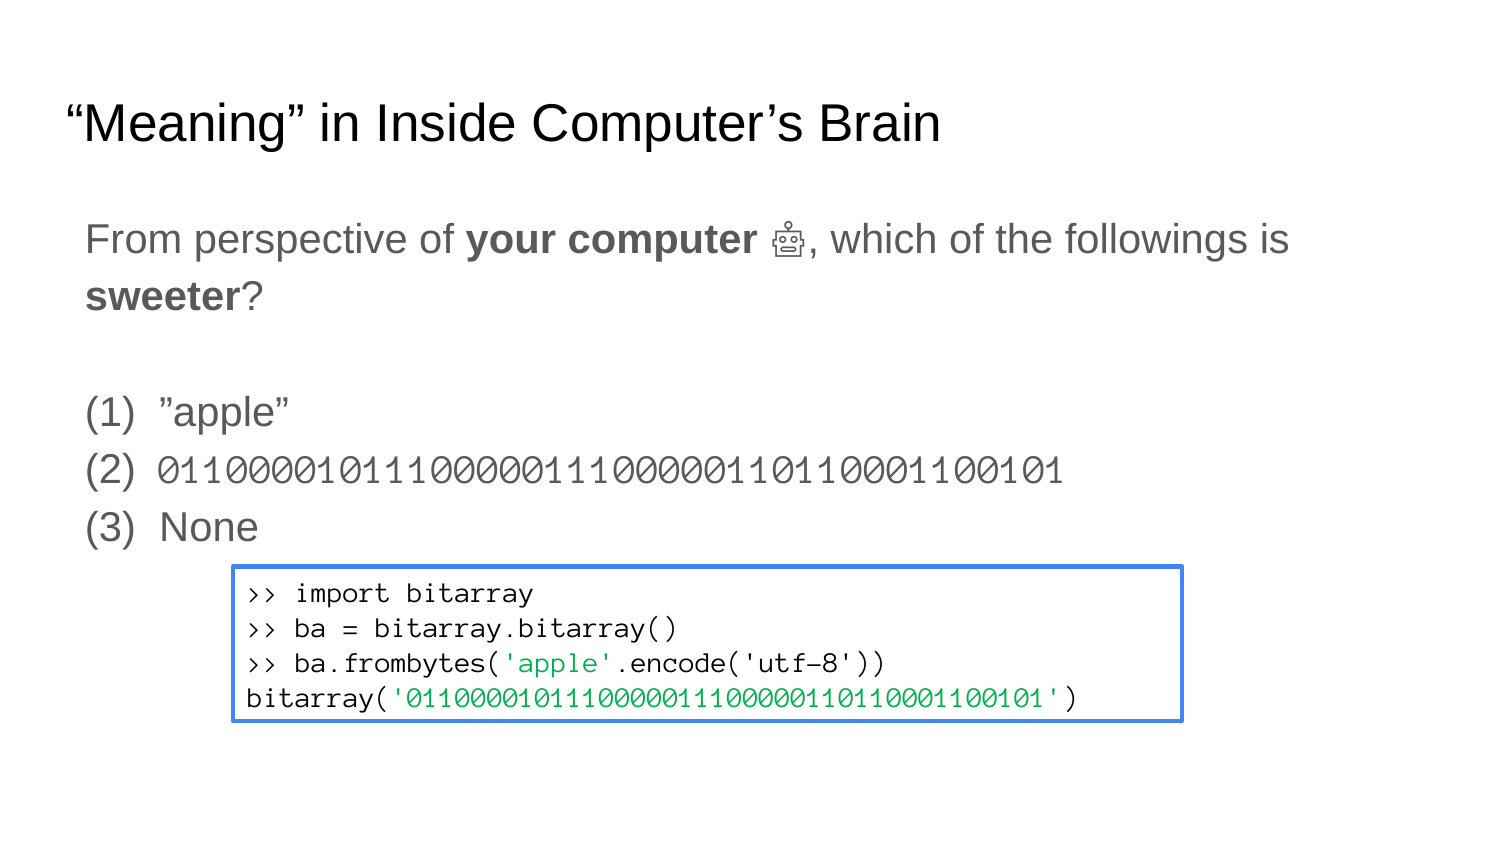

# “Meaning” in Inside Computer’s Brain
From perspective of your computer 🤖, which of the followings is sweeter?

(1)  ”apple”
(2)  0110000101110000011100000110110001100101
(3)  None
>> import bitarray
>> ba = bitarray.bitarray()
>> ba.frombytes('apple'.encode('utf-8'))
bitarray('0110000101110000011100000110110001100101')